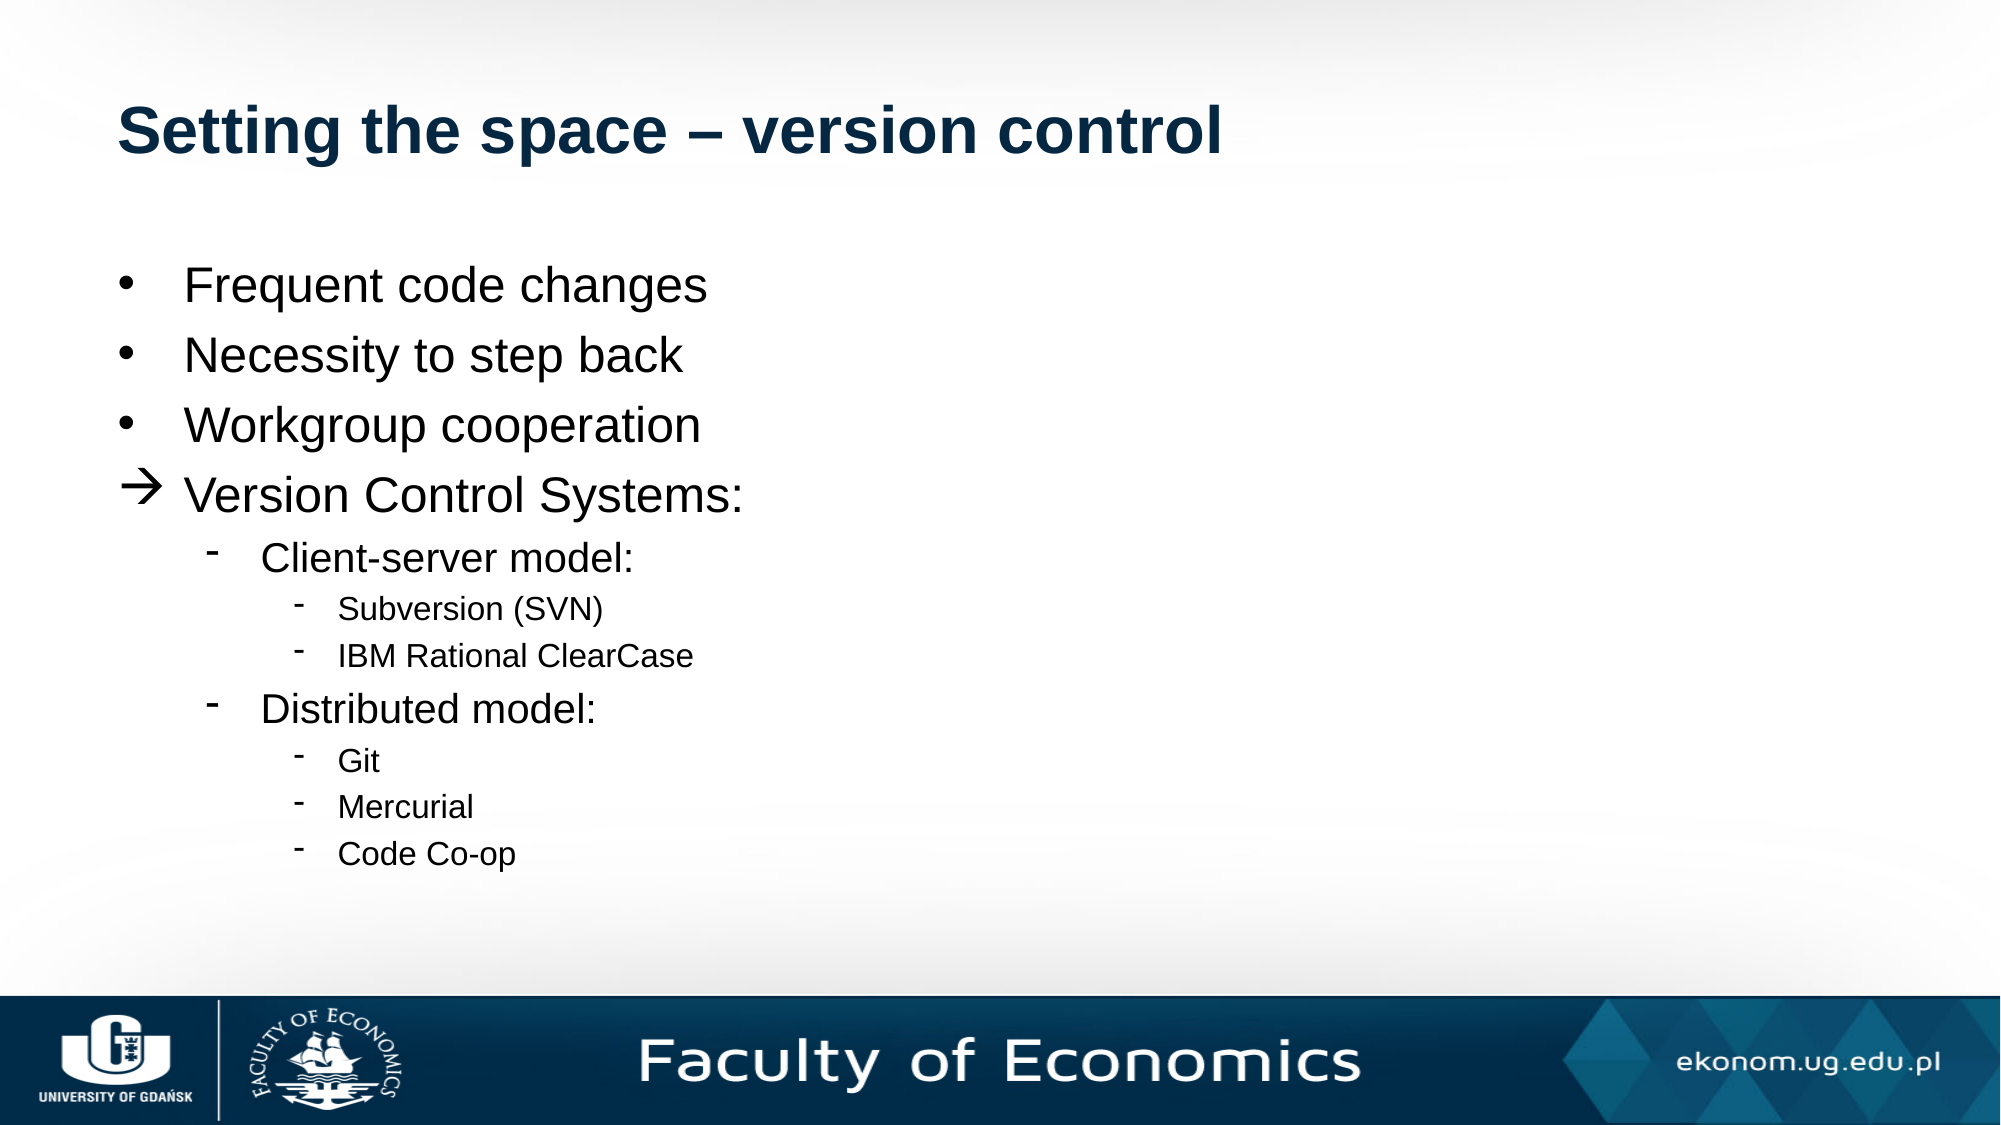

# Setting the space – version control
Frequent code changes
Necessity to step back
Workgroup cooperation
Version Control Systems:
Client-server model:
Subversion (SVN)
IBM Rational ClearCase
Distributed model:
Git
Mercurial
Code Co-op